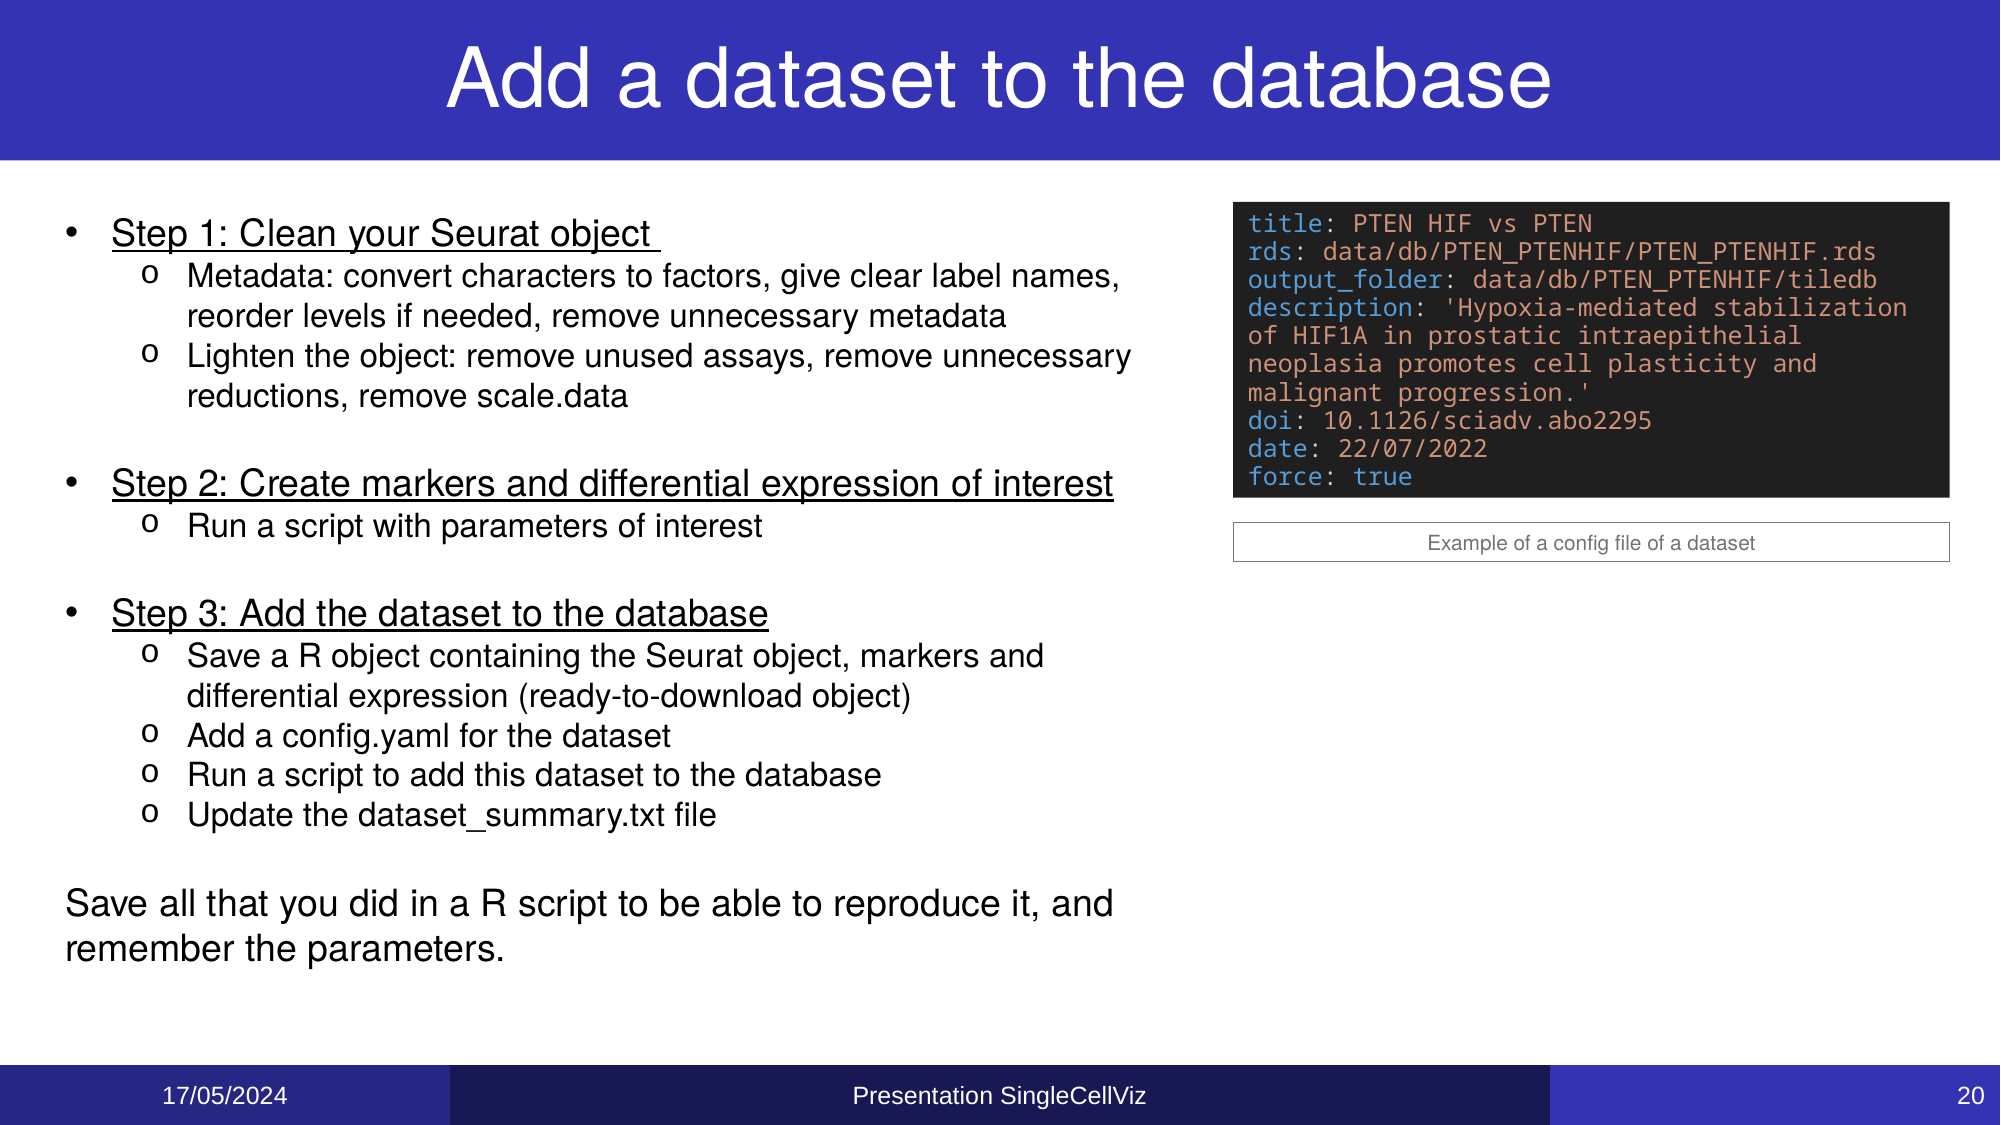

# Add a dataset to the database
Step 1: Clean your Seurat object
Metadata: convert characters to factors, give clear label names, reorder levels if needed, remove unnecessary metadata
Lighten the object: remove unused assays, remove unnecessary reductions, remove scale.data

Step 2: Create markers and differential expression of interest
Run a script with parameters of interest

Step 3: Add the dataset to the database
Save a R object containing the Seurat object, markers and differential expression (ready-to-download object)
Add a config.yaml for the dataset
Run a script to add this dataset to the database
Update the dataset_summary.txt file

Save all that you did in a R script to be able to reproduce it, and remember the parameters.
title: PTEN HIF vs PTEN
rds: data/db/PTEN_PTENHIF/PTEN_PTENHIF.rds
output_folder: data/db/PTEN_PTENHIF/tiledb
description: 'Hypoxia-mediated stabilization of HIF1A in prostatic intraepithelial neoplasia promotes cell plasticity and malignant progression.'
doi: 10.1126/sciadv.abo2295
date: 22/07/2022
force: true
Example of a config file of a dataset
20
17/05/2024
Presentation SingleCellViz